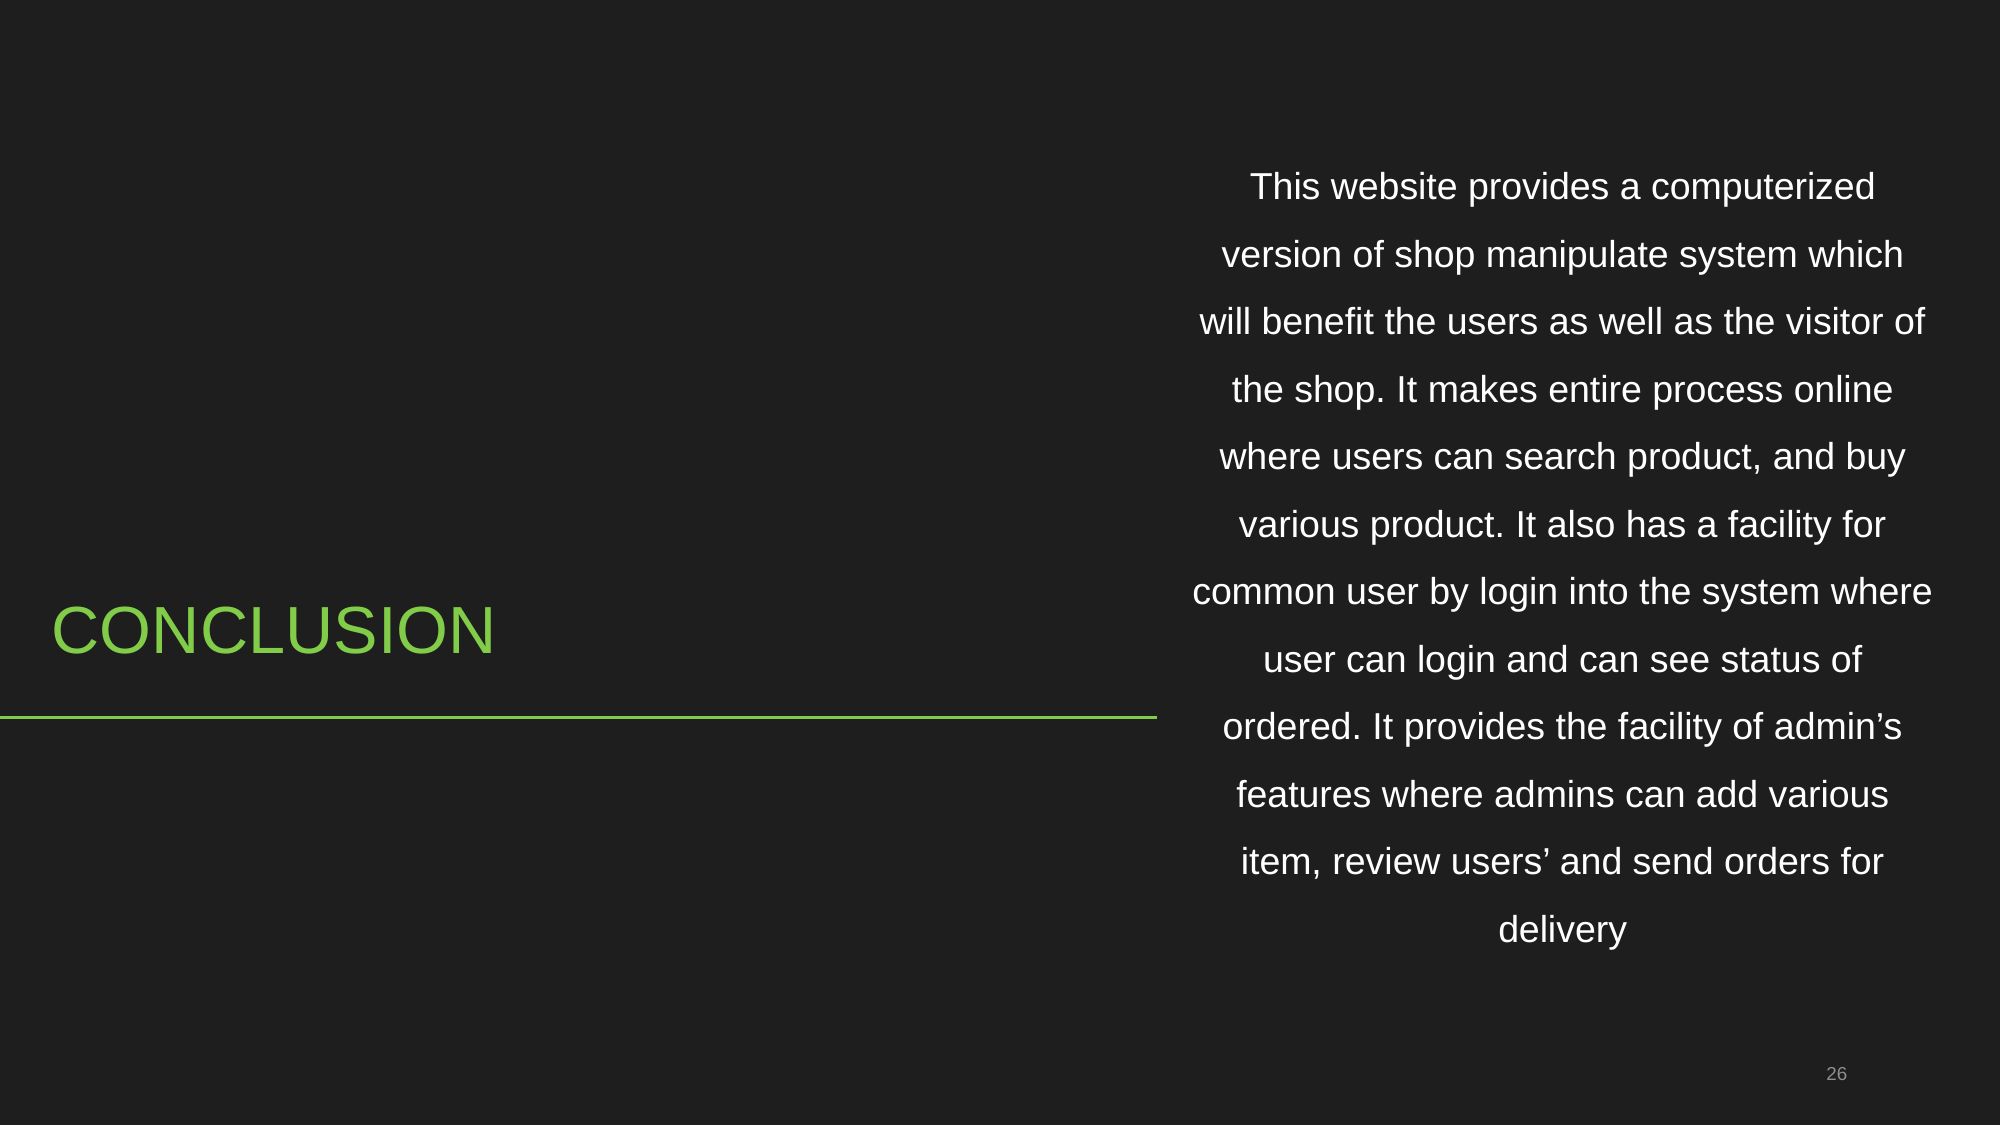

This website provides a computerized version of shop manipulate system which will benefit the users as well as the visitor of the shop. It makes entire process online where users can search product, and buy various product. It also has a facility for common user by login into the system where user can login and can see status of ordered. It provides the facility of admin’s features where admins can add various item, review users’ and send orders for delivery
# conclusion
26